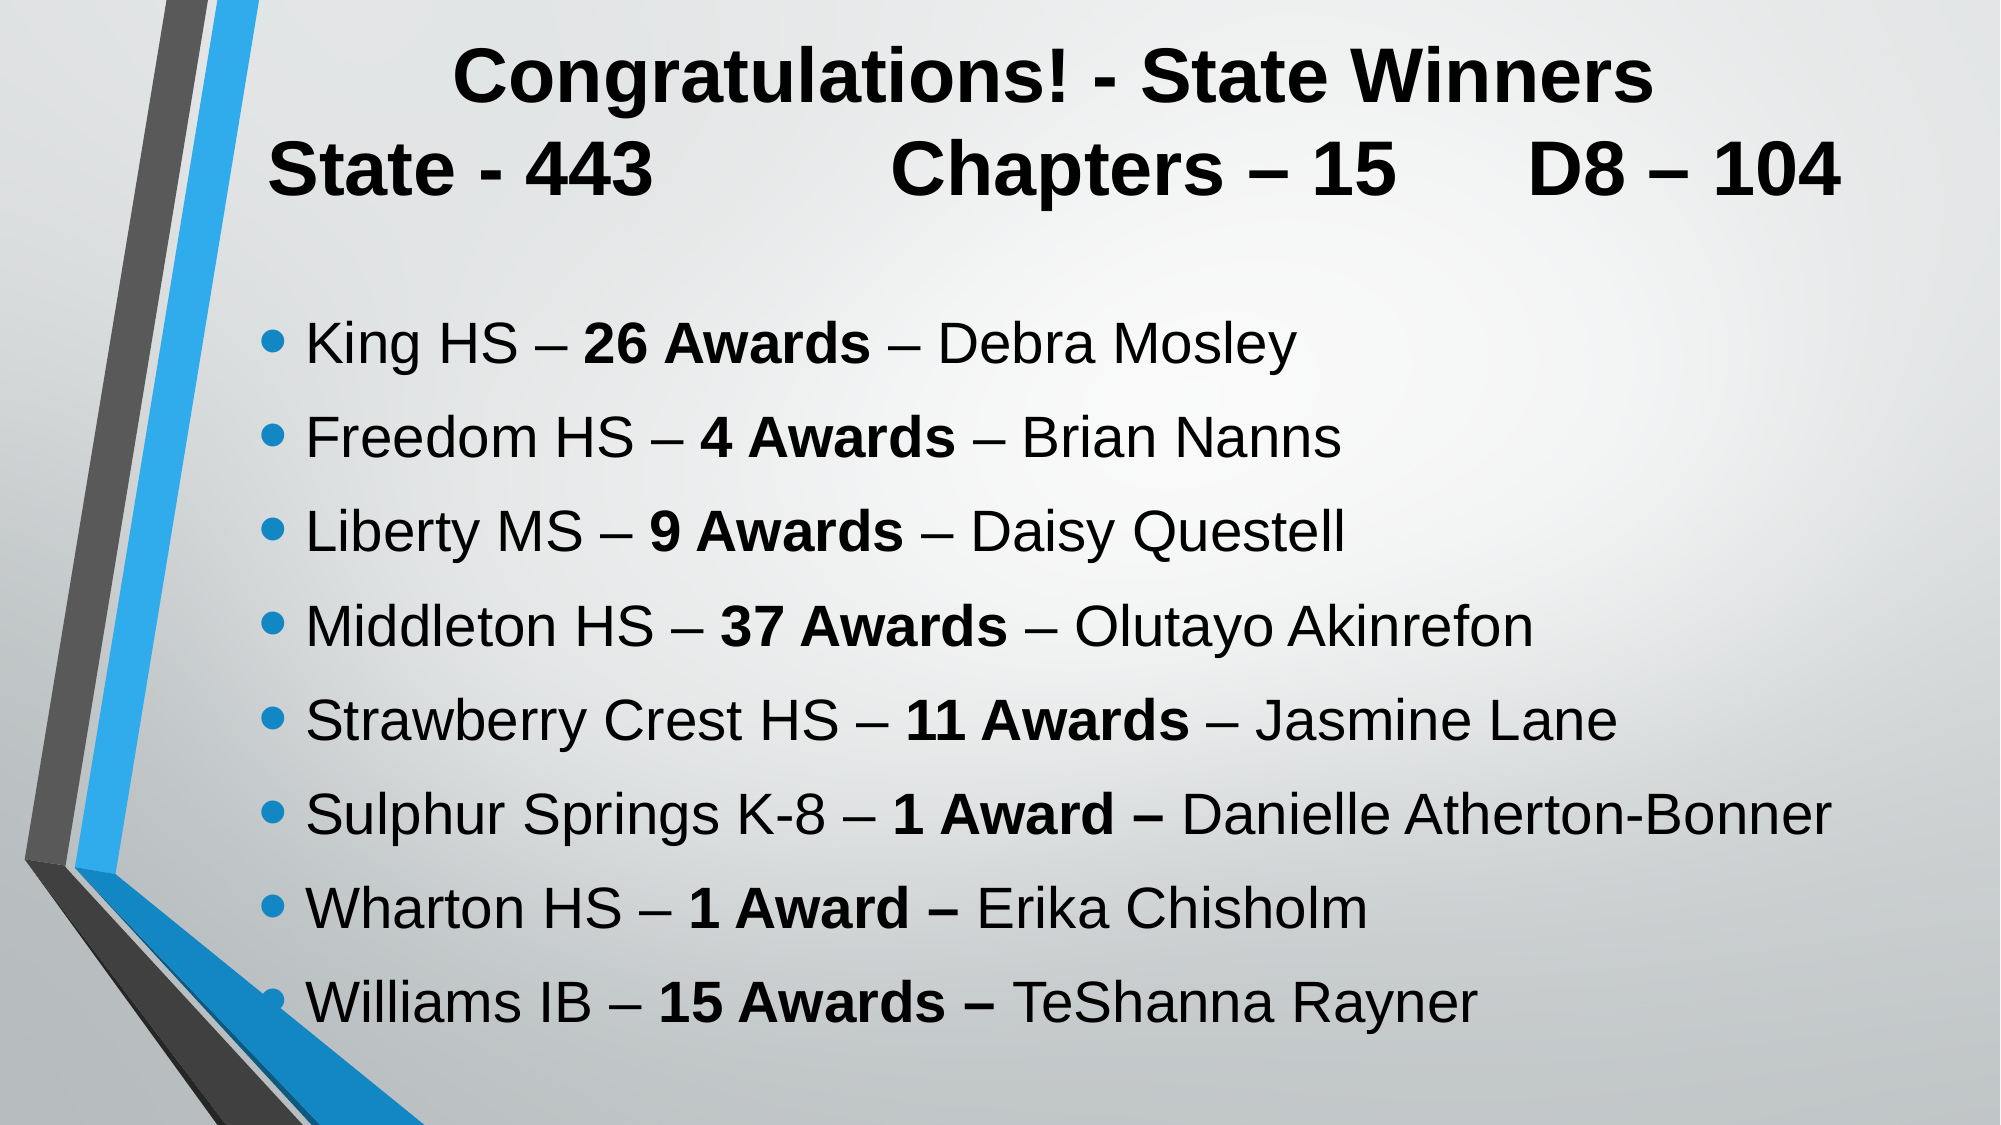

# Congratulations! - State Winners  State - 443           Chapters – 15      D8 – 104
King HS – 26 Awards – Debra Mosley
Freedom HS – 4 Awards – Brian Nanns
Liberty MS – 9 Awards – Daisy Questell
Middleton HS – 37 Awards – Olutayo Akinrefon
Strawberry Crest HS – 11 Awards – Jasmine Lane
Sulphur Springs K-8 – 1 Award – Danielle Atherton-Bonner
Wharton HS – 1 Award – Erika Chisholm
Williams IB – 15 Awards – TeShanna Rayner